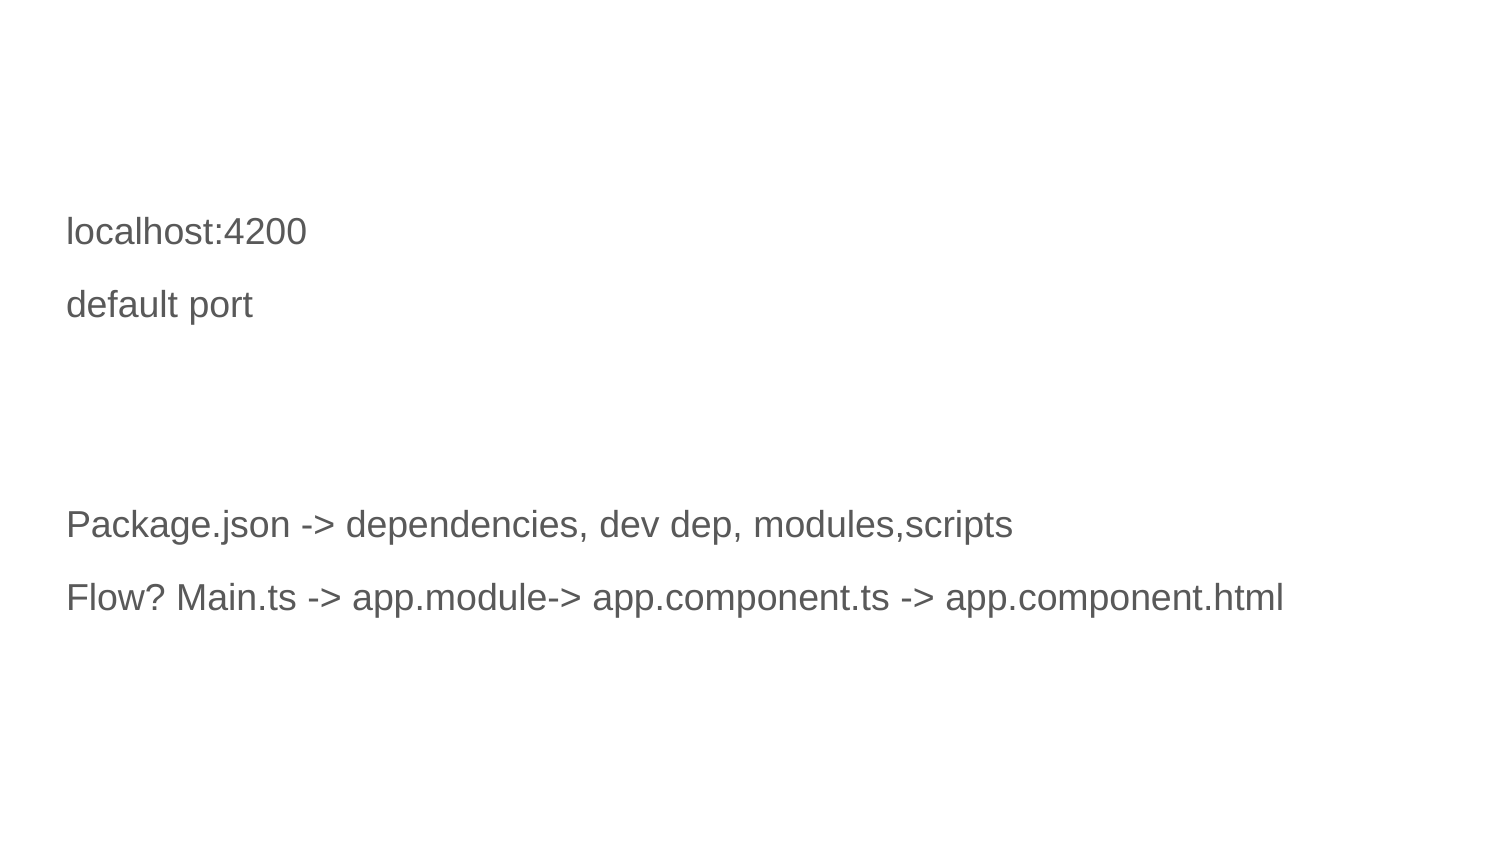

#
localhost:4200
default port

Package.json -> dependencies, dev dep, modules,scripts
Flow? Main.ts -> app.module-> app.component.ts -> app.component.html